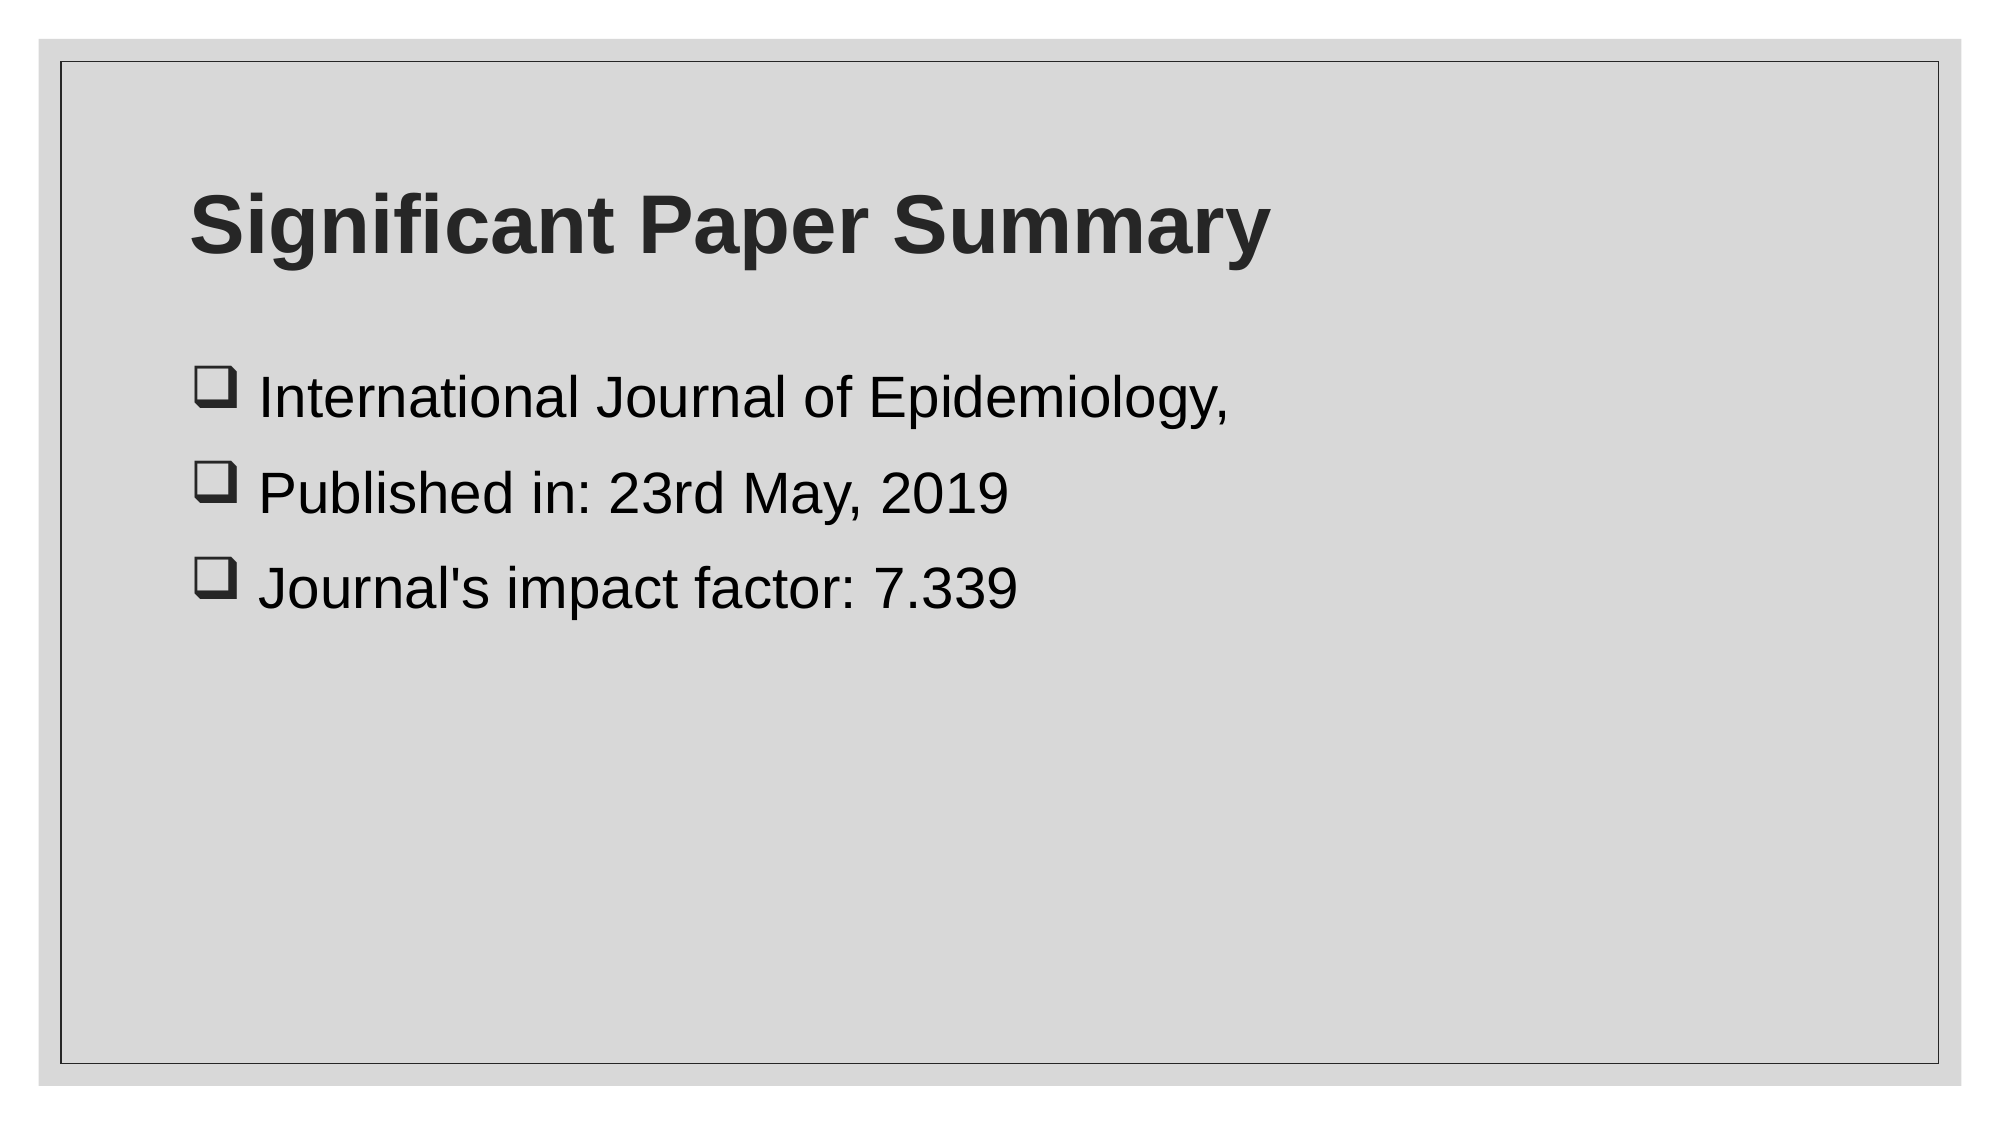

# Significant Paper Summary
 International Journal of Epidemiology,
 Published in: 23rd May, 2019
 Journal's impact factor: 7.339